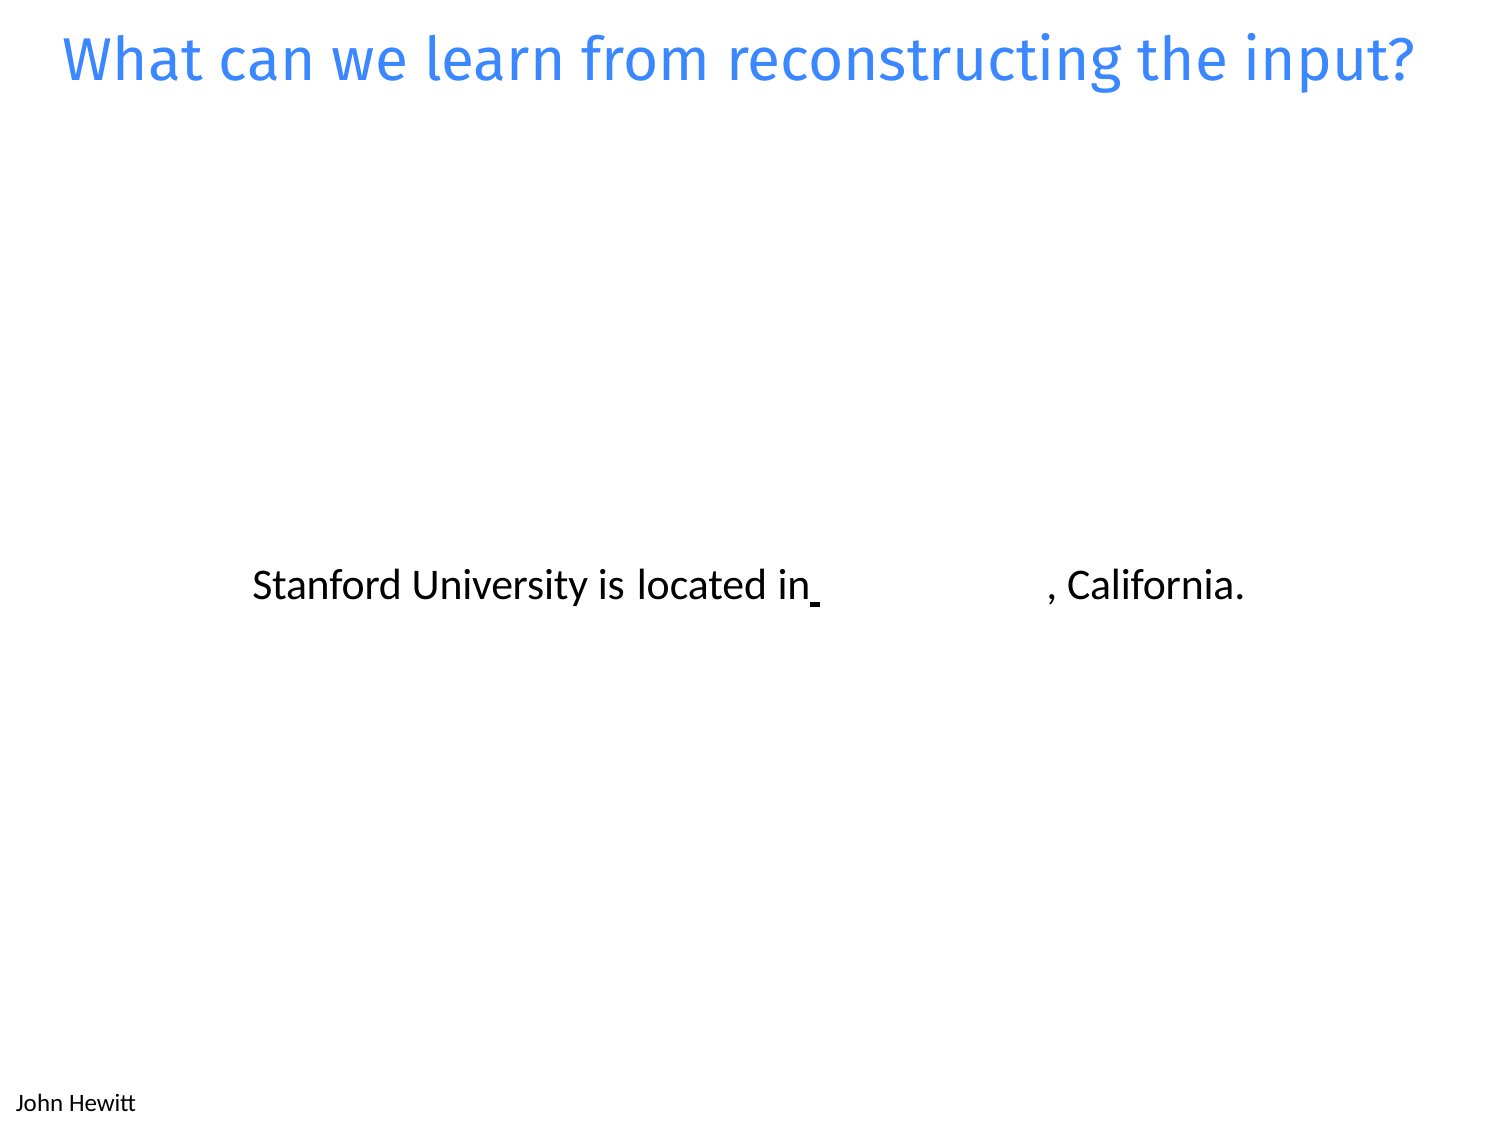

# What can we learn from reconstructing the input?
Stanford University is located in 	, California.
John Hewitt